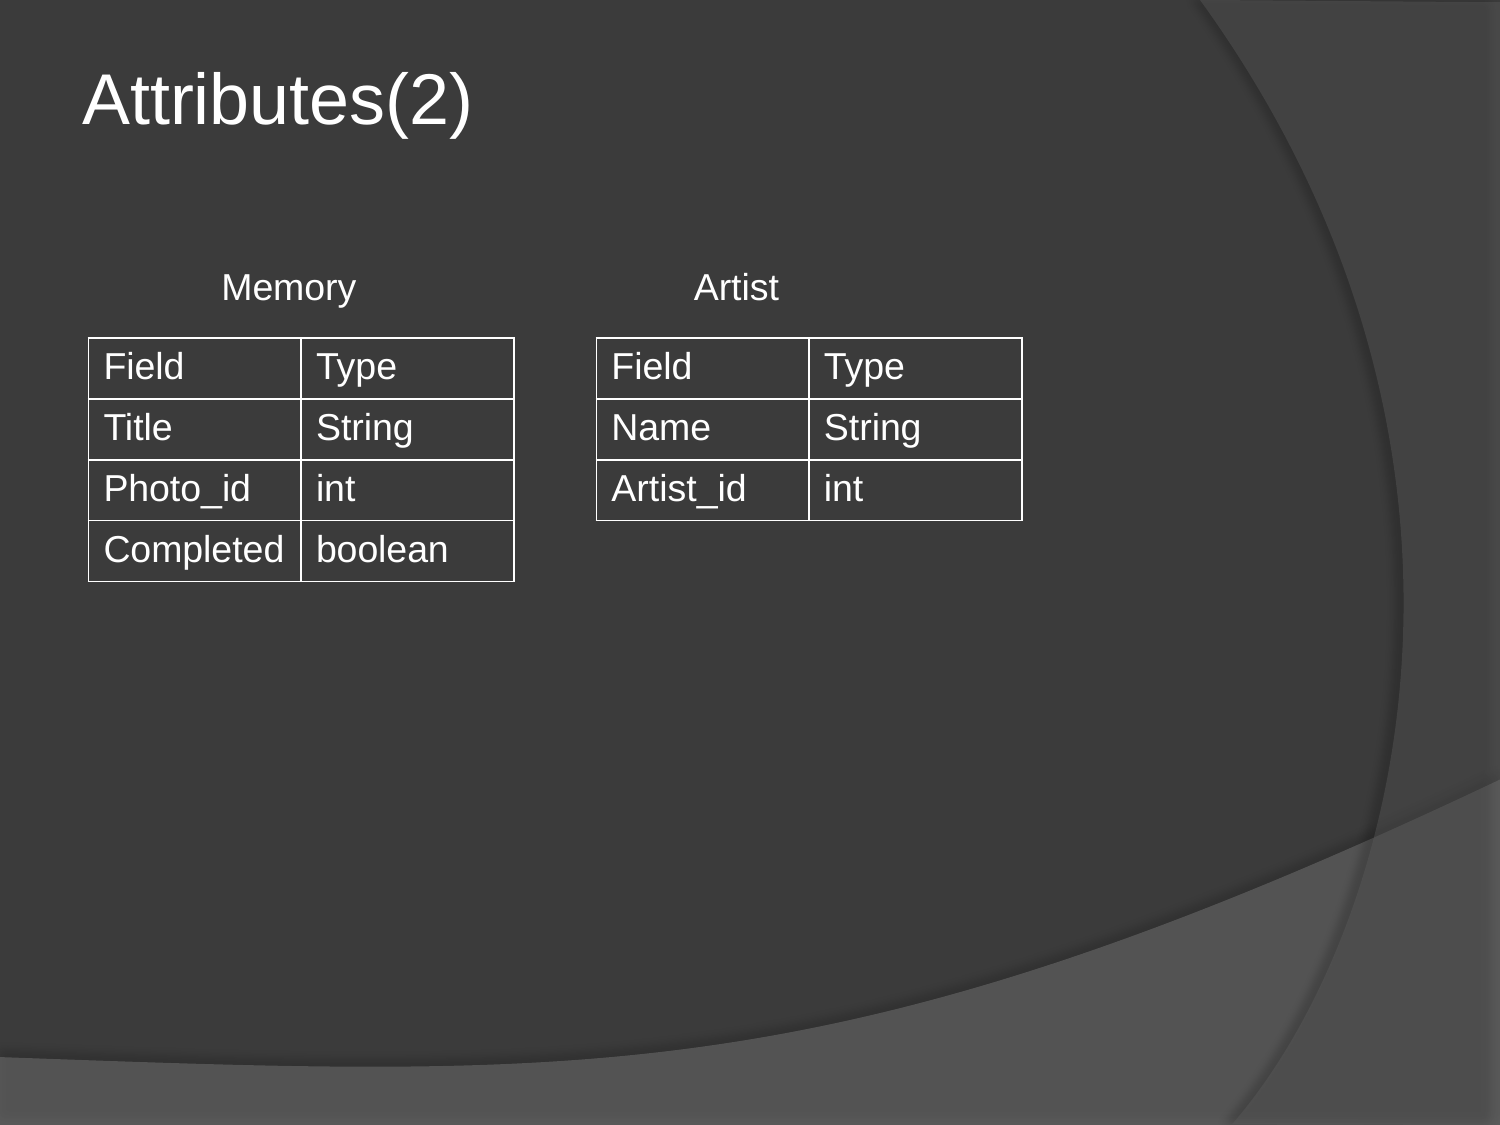

# Attributes(2)
Memory
Artist
| Field | Type |
| --- | --- |
| Title | String |
| Photo\_id | int |
| Completed | boolean |
| Field | Type |
| --- | --- |
| Name | String |
| Artist\_id | int |